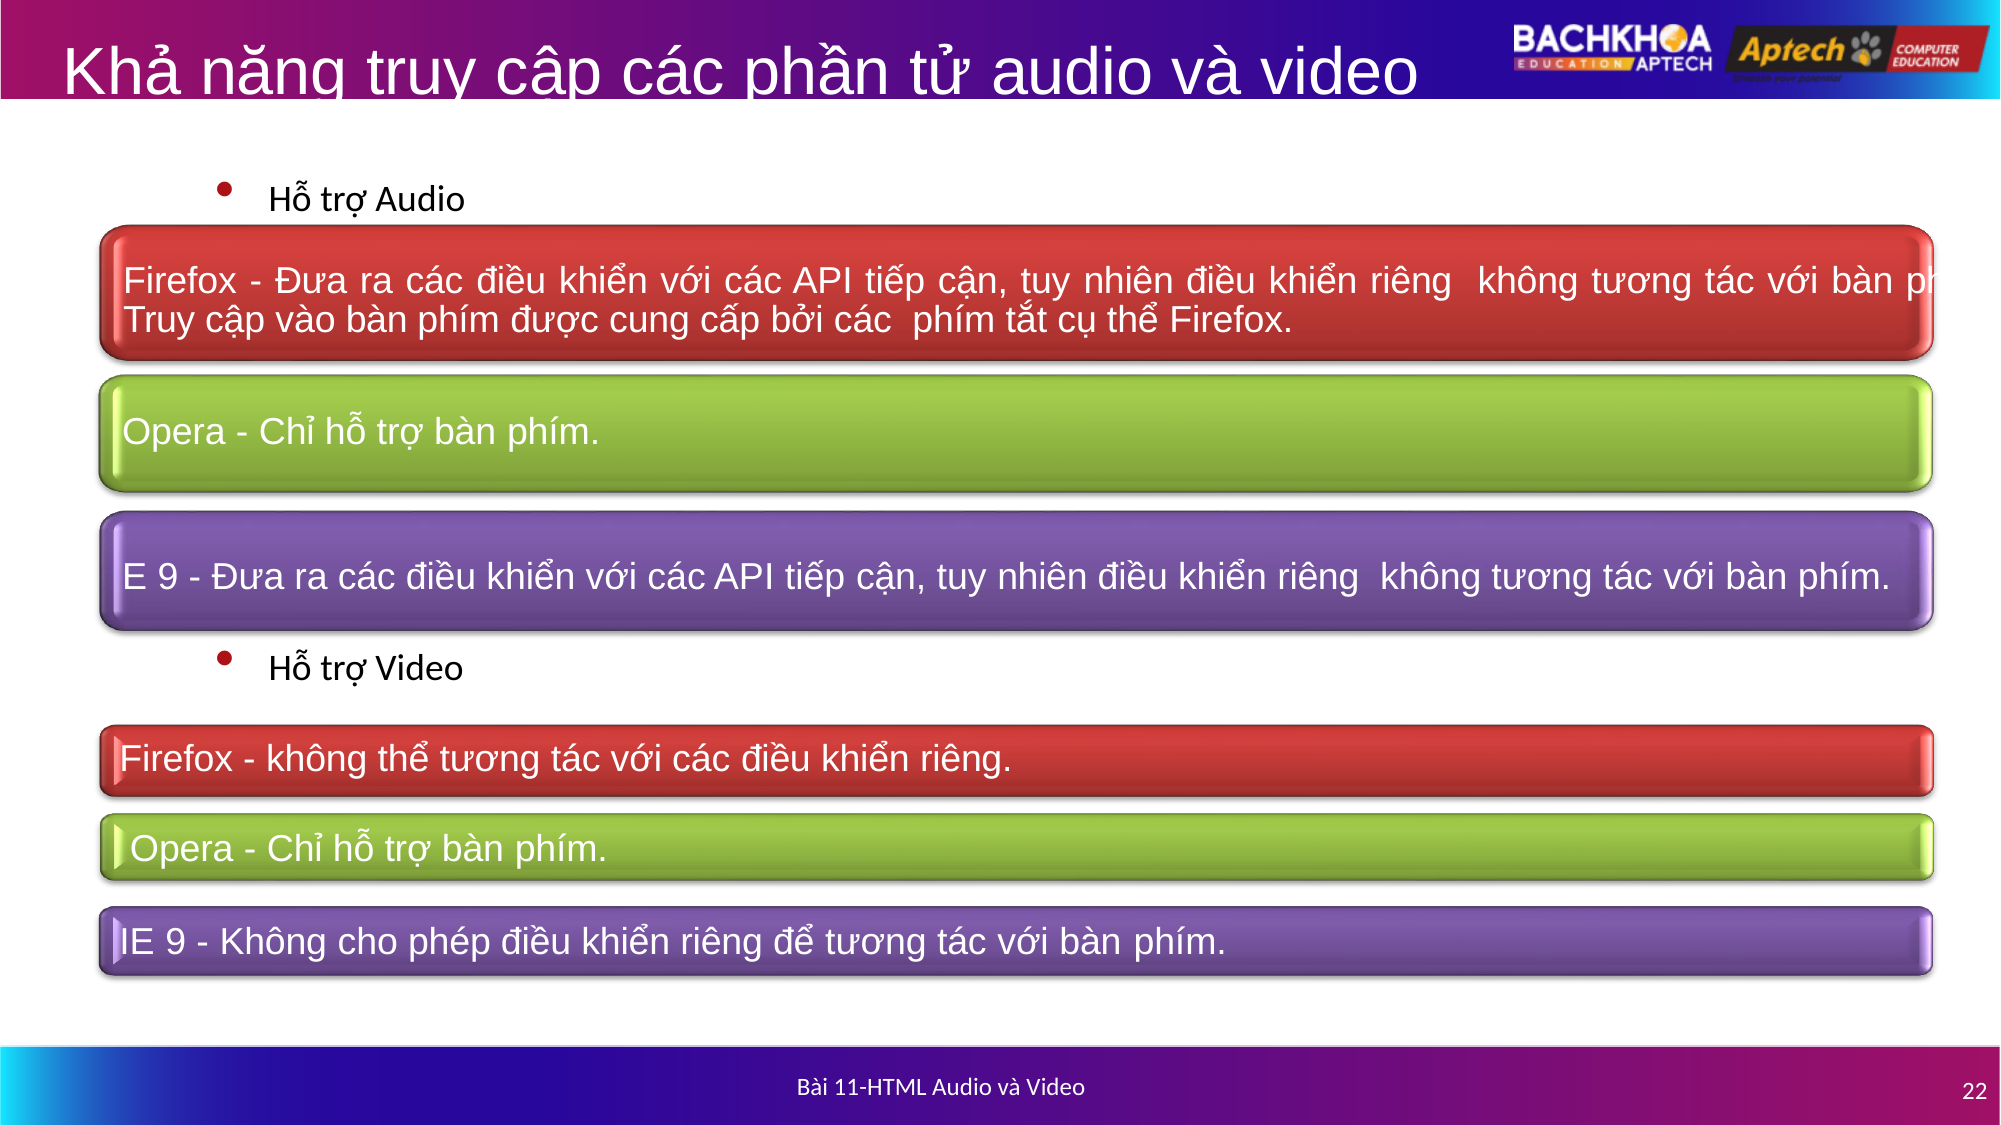

# Khả năng truy cập các phần tử audio và video
Hỗ trợ Audio
Firefox - Đưa ra các điều khiển với các API tiếp cận, tuy nhiên điều khiển riêng  không tương tác với bàn phím. Truy cập vào bàn phím được cung cấp bởi các  phím tắt cụ thể Firefox.

Opera - Chỉ hỗ trợ bàn phím.

E 9 - Đưa ra các điều khiển với các API tiếp cận, tuy nhiên điều khiển riêng  không tương tác với bàn phím.

Hỗ trợ Video
Firefox - không thể tương tác với các điều khiển riêng.
 Opera - Chỉ hỗ trợ bàn phím.

IE 9 - Không cho phép điều khiển riêng để tương tác với bàn phím.

Bài 11-HTML Audio và Video
22